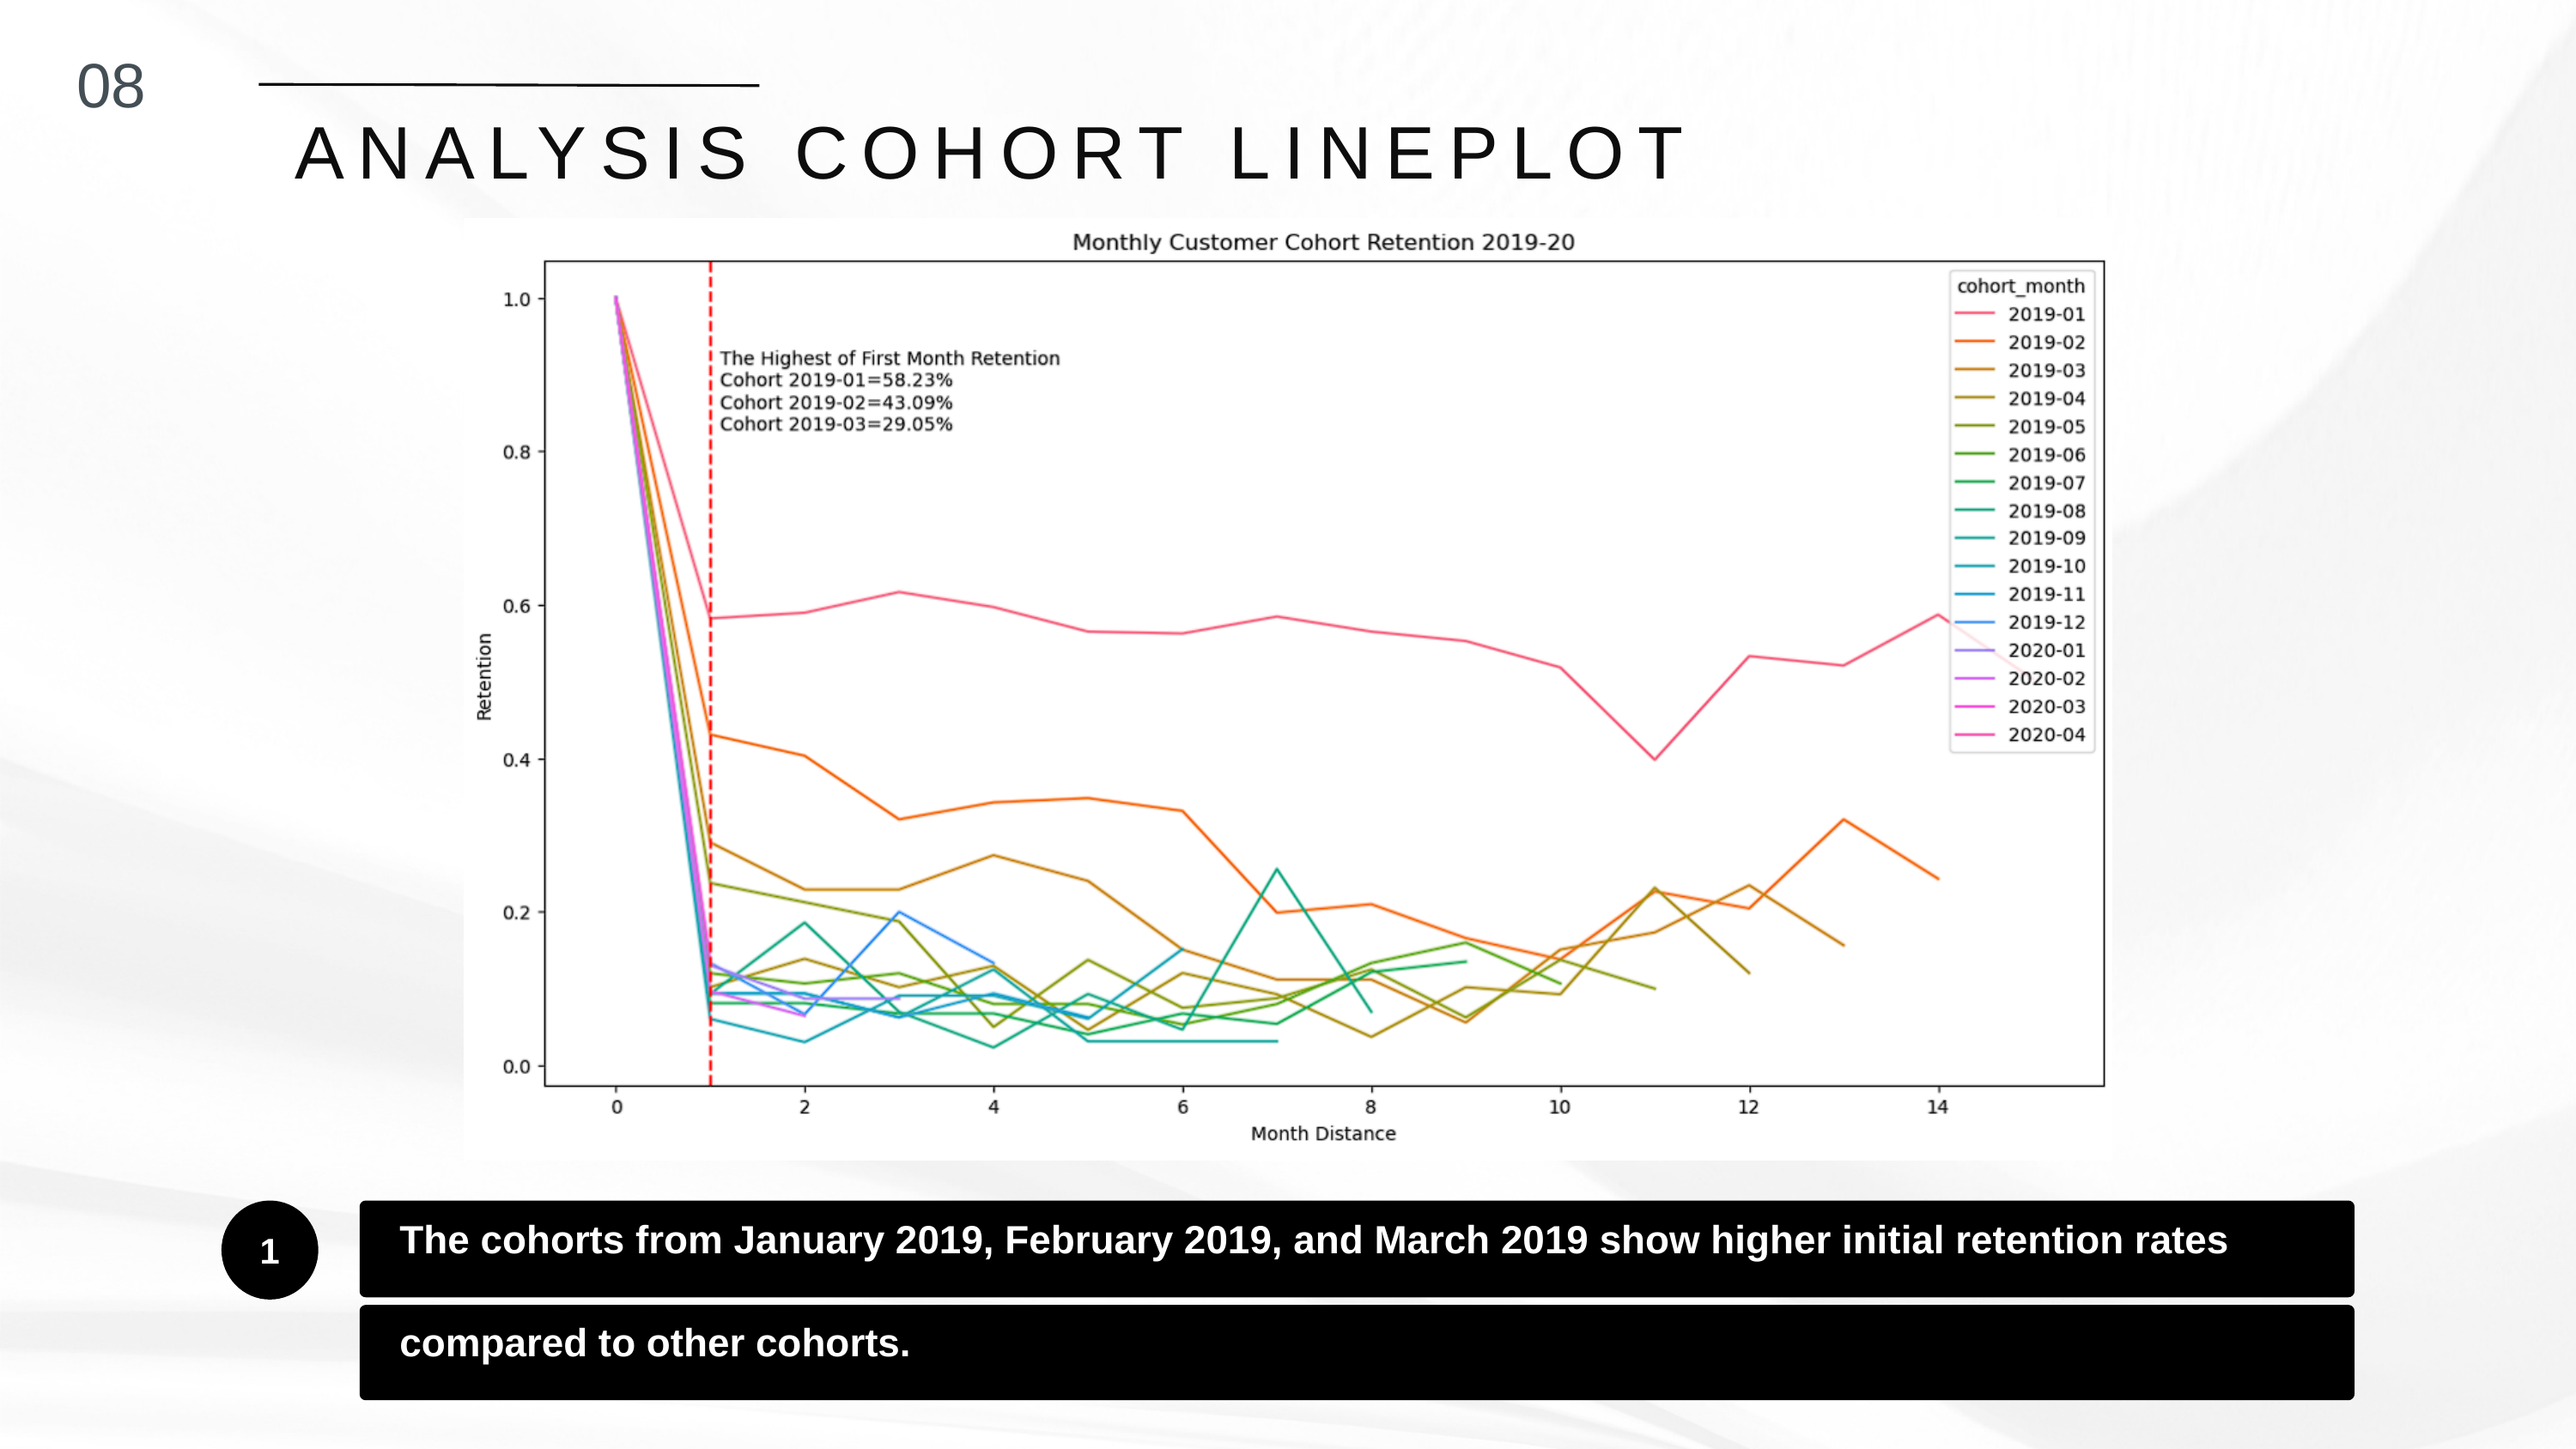

08

ANALYSIS COHORT LINEPLOT

1

   The cohorts from January 2019, February 2019, and March 2019 show higher initial retention rates

   compared to other cohorts.